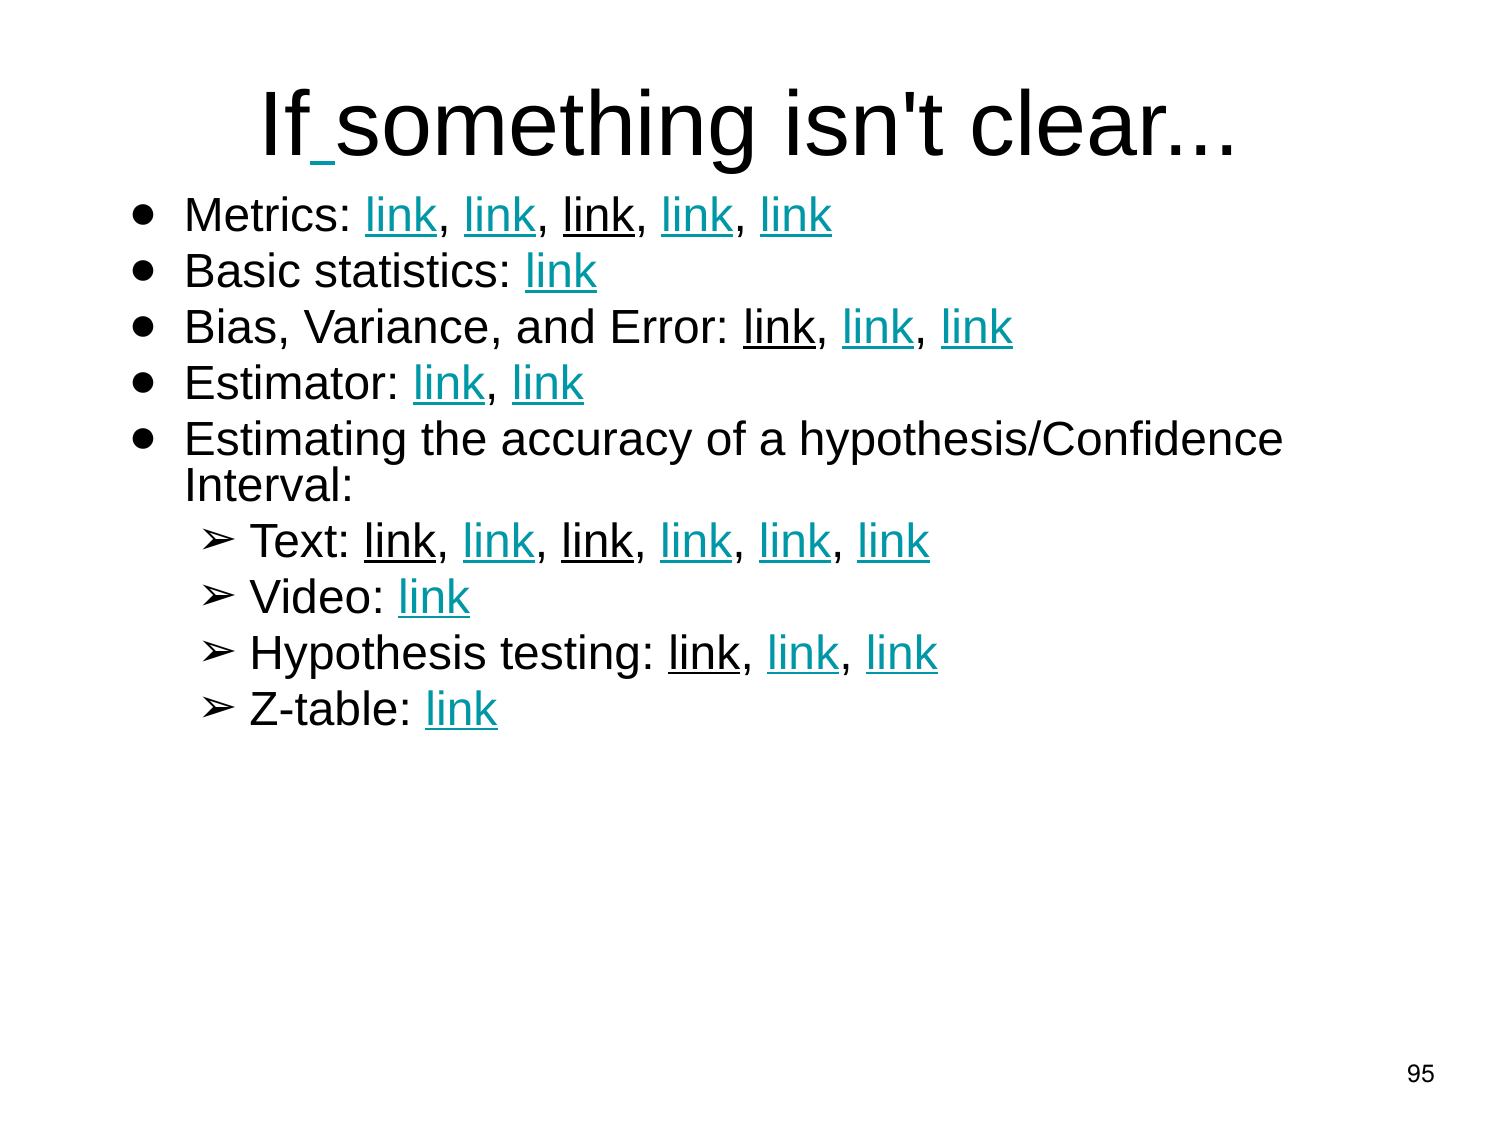

# If something isn't clear...
Metrics: link, link, link, link, link
Basic statistics: link
Bias, Variance, and Error: link, link, link
Estimator: link, link
Estimating the accuracy of a hypothesis/Confidence Interval:
Text: link, link, link, link, link, link
Video: link
Hypothesis testing: link, link, link
Z-table: link
95